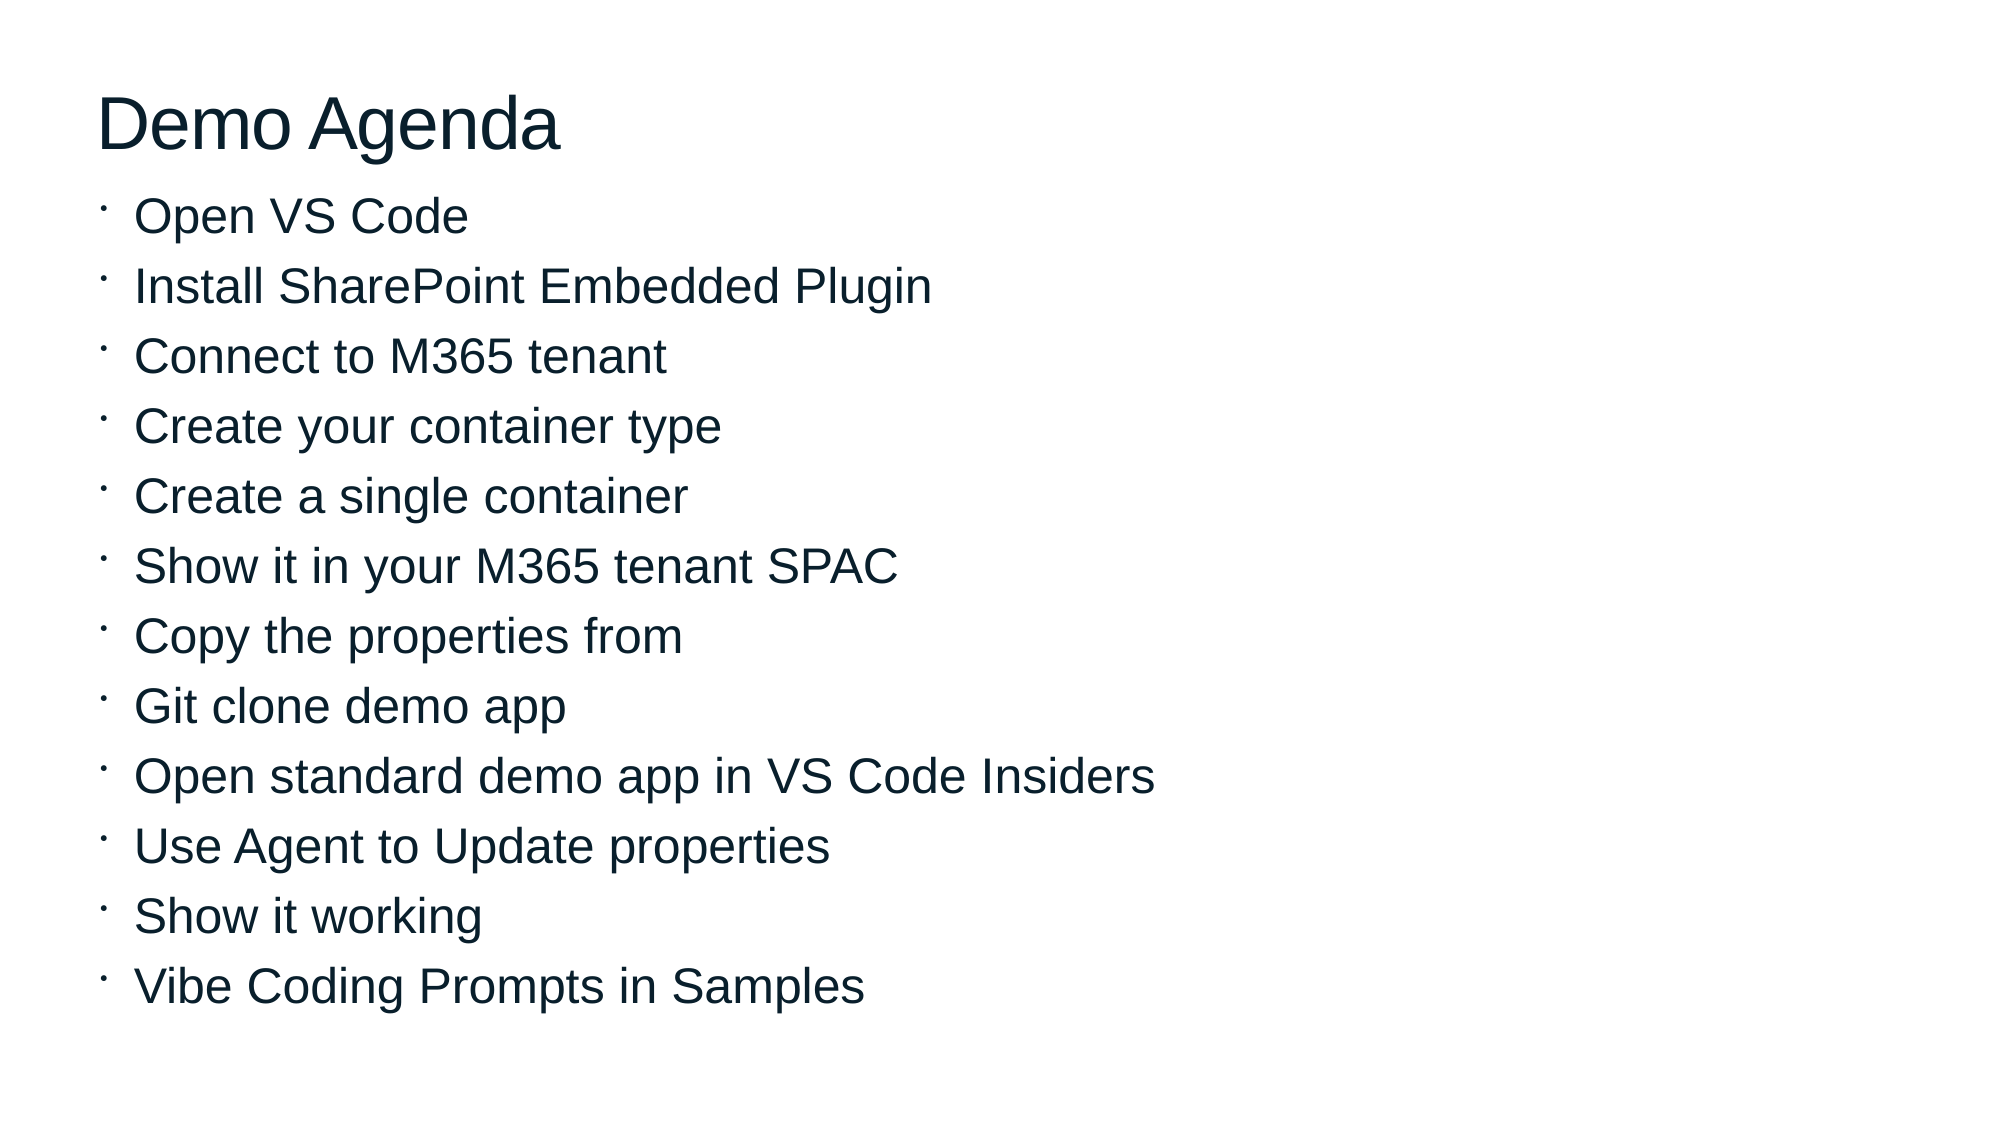

# Demo Agenda
Open VS Code
Install SharePoint Embedded Plugin
Connect to M365 tenant
Create your container type
Create a single container
Show it in your M365 tenant SPAC
Copy the properties from
Git clone demo app
Open standard demo app in VS Code Insiders
Use Agent to Update properties
Show it working
Vibe Coding Prompts in Samples